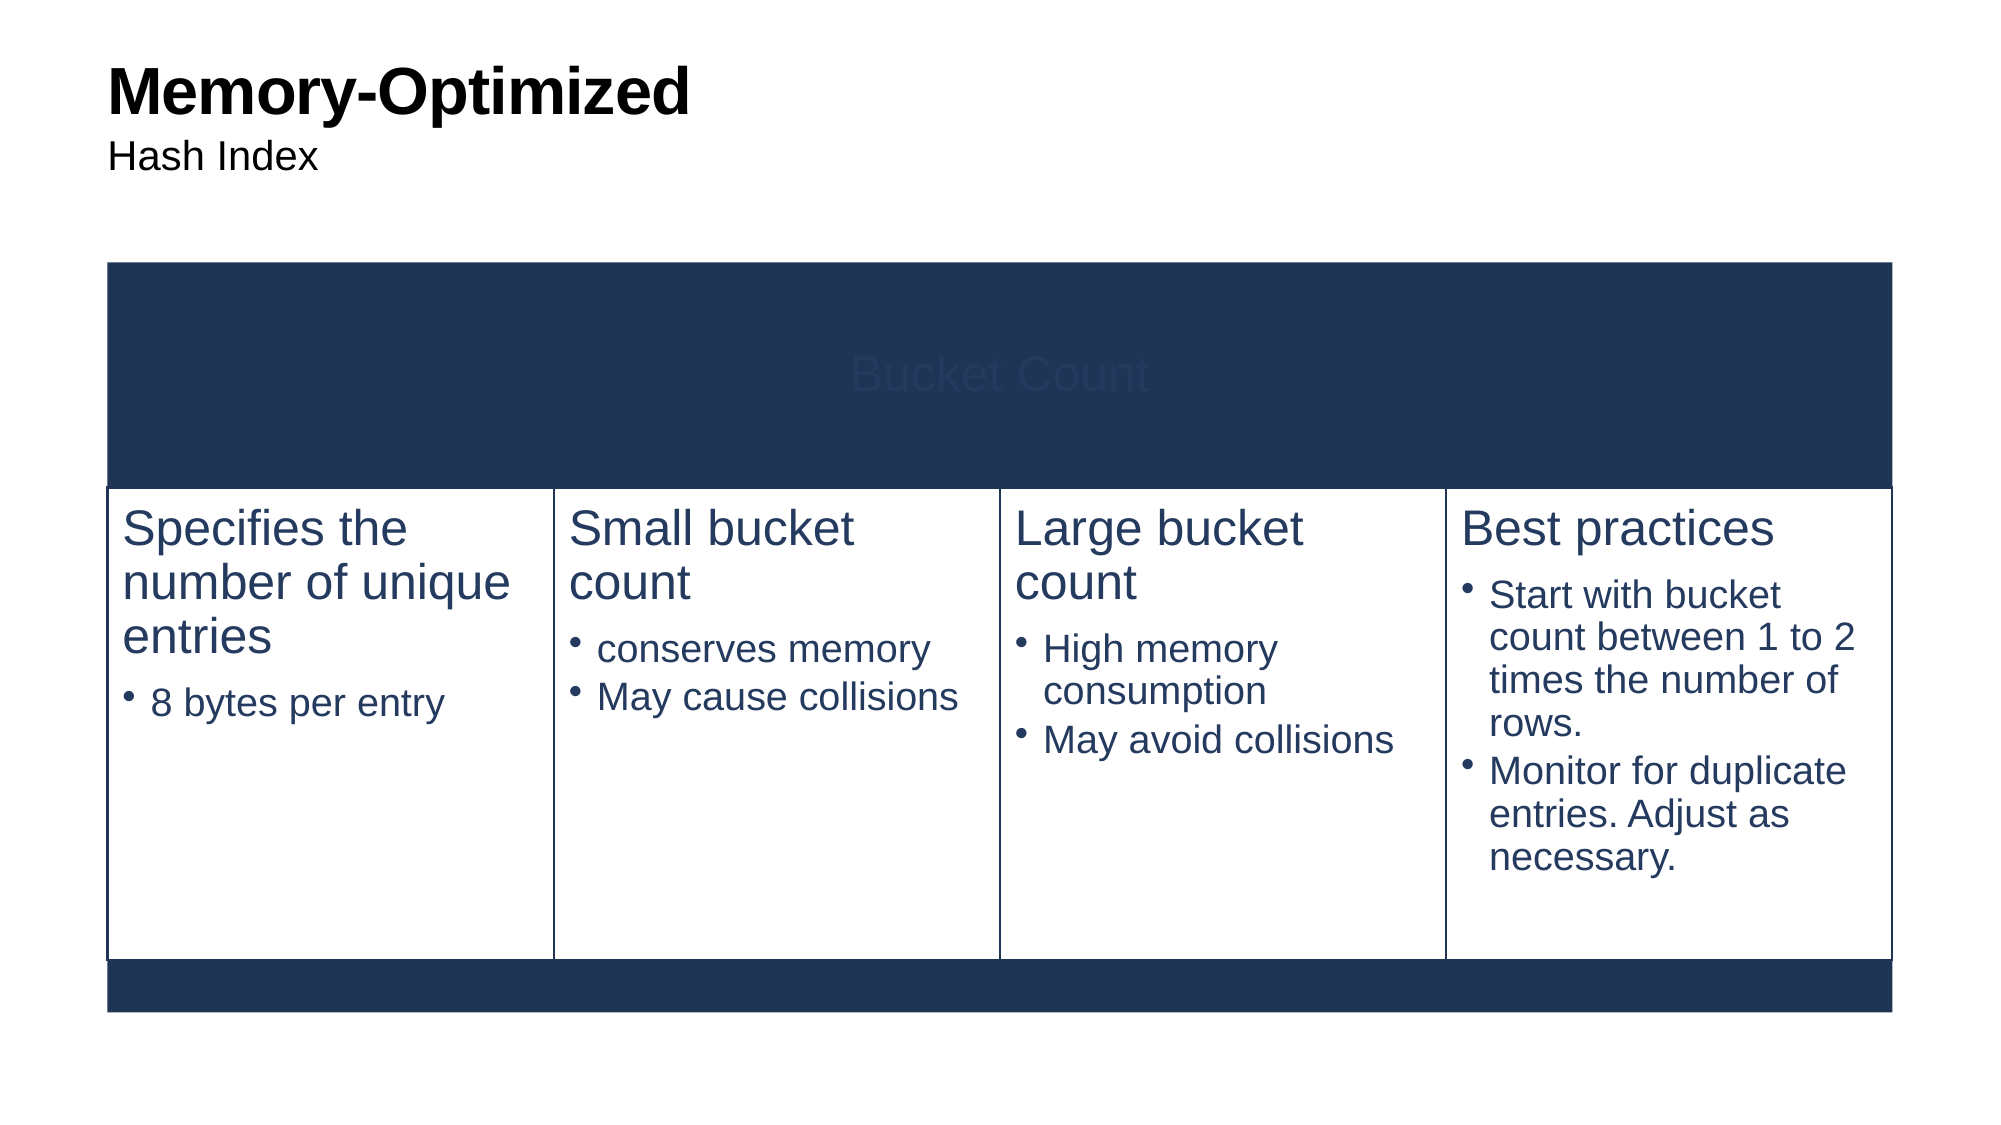

# Memory-Optimized
Hash Index
Bucket Count
Specifies the number of unique entries
8 bytes per entry
Small bucket count
conserves memory
May cause collisions
Large bucket count
High memory consumption
May avoid collisions
Best practices
Start with bucket count between 1 to 2 times the number of rows.
Monitor for duplicate entries. Adjust as necessary.